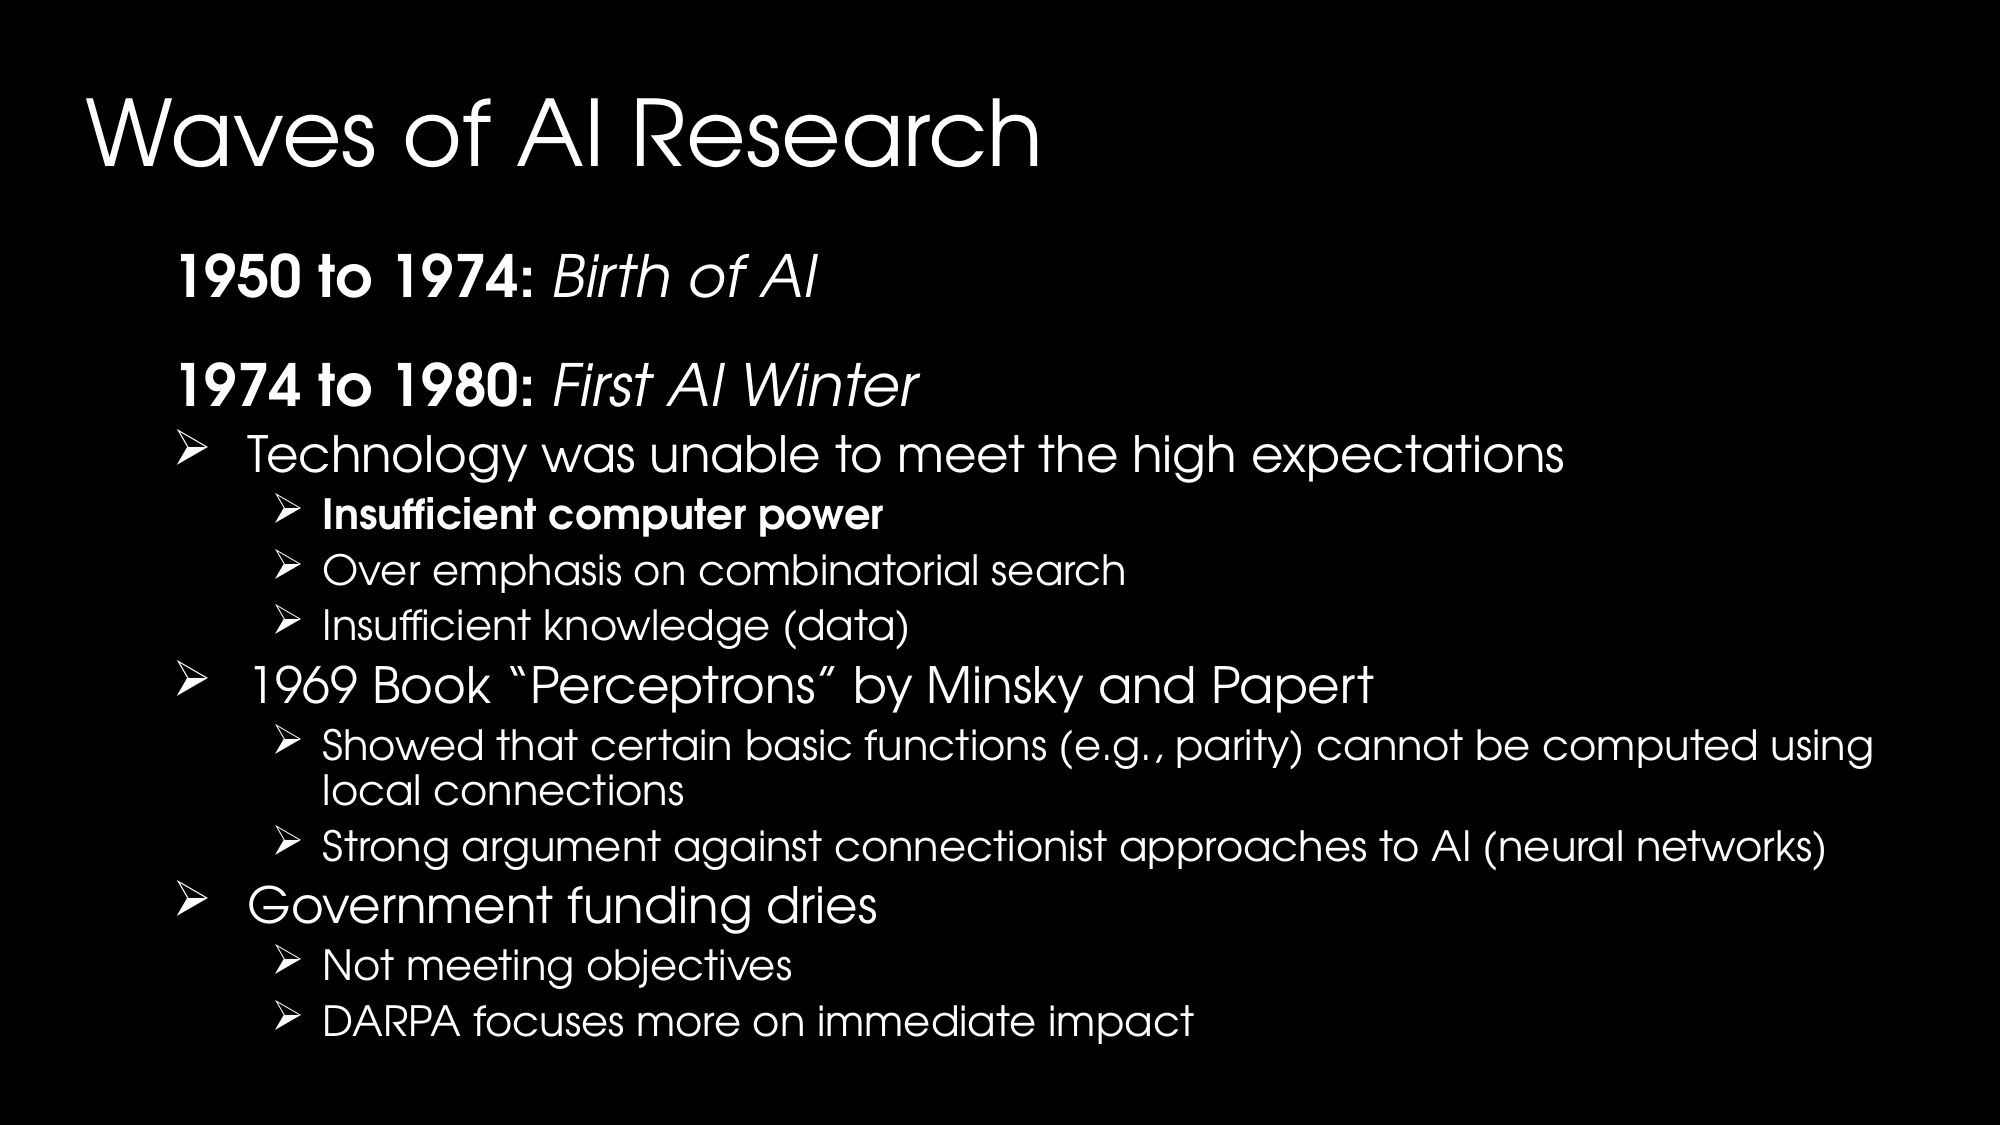

# Waves of AI Research
1950 to 1974: Birth of AI
1974 to 1980: First AI Winter
Technology was unable to meet the high expectations
Insufficient computer power
Over emphasis on combinatorial search
Insufficient knowledge (data)
1969 Book “Perceptrons” by Minsky and Papert
Showed that certain basic functions (e.g., parity) cannot be computed using local connections
Strong argument against connectionist approaches to AI (neural networks)
Government funding dries
Not meeting objectives
DARPA focuses more on immediate impact